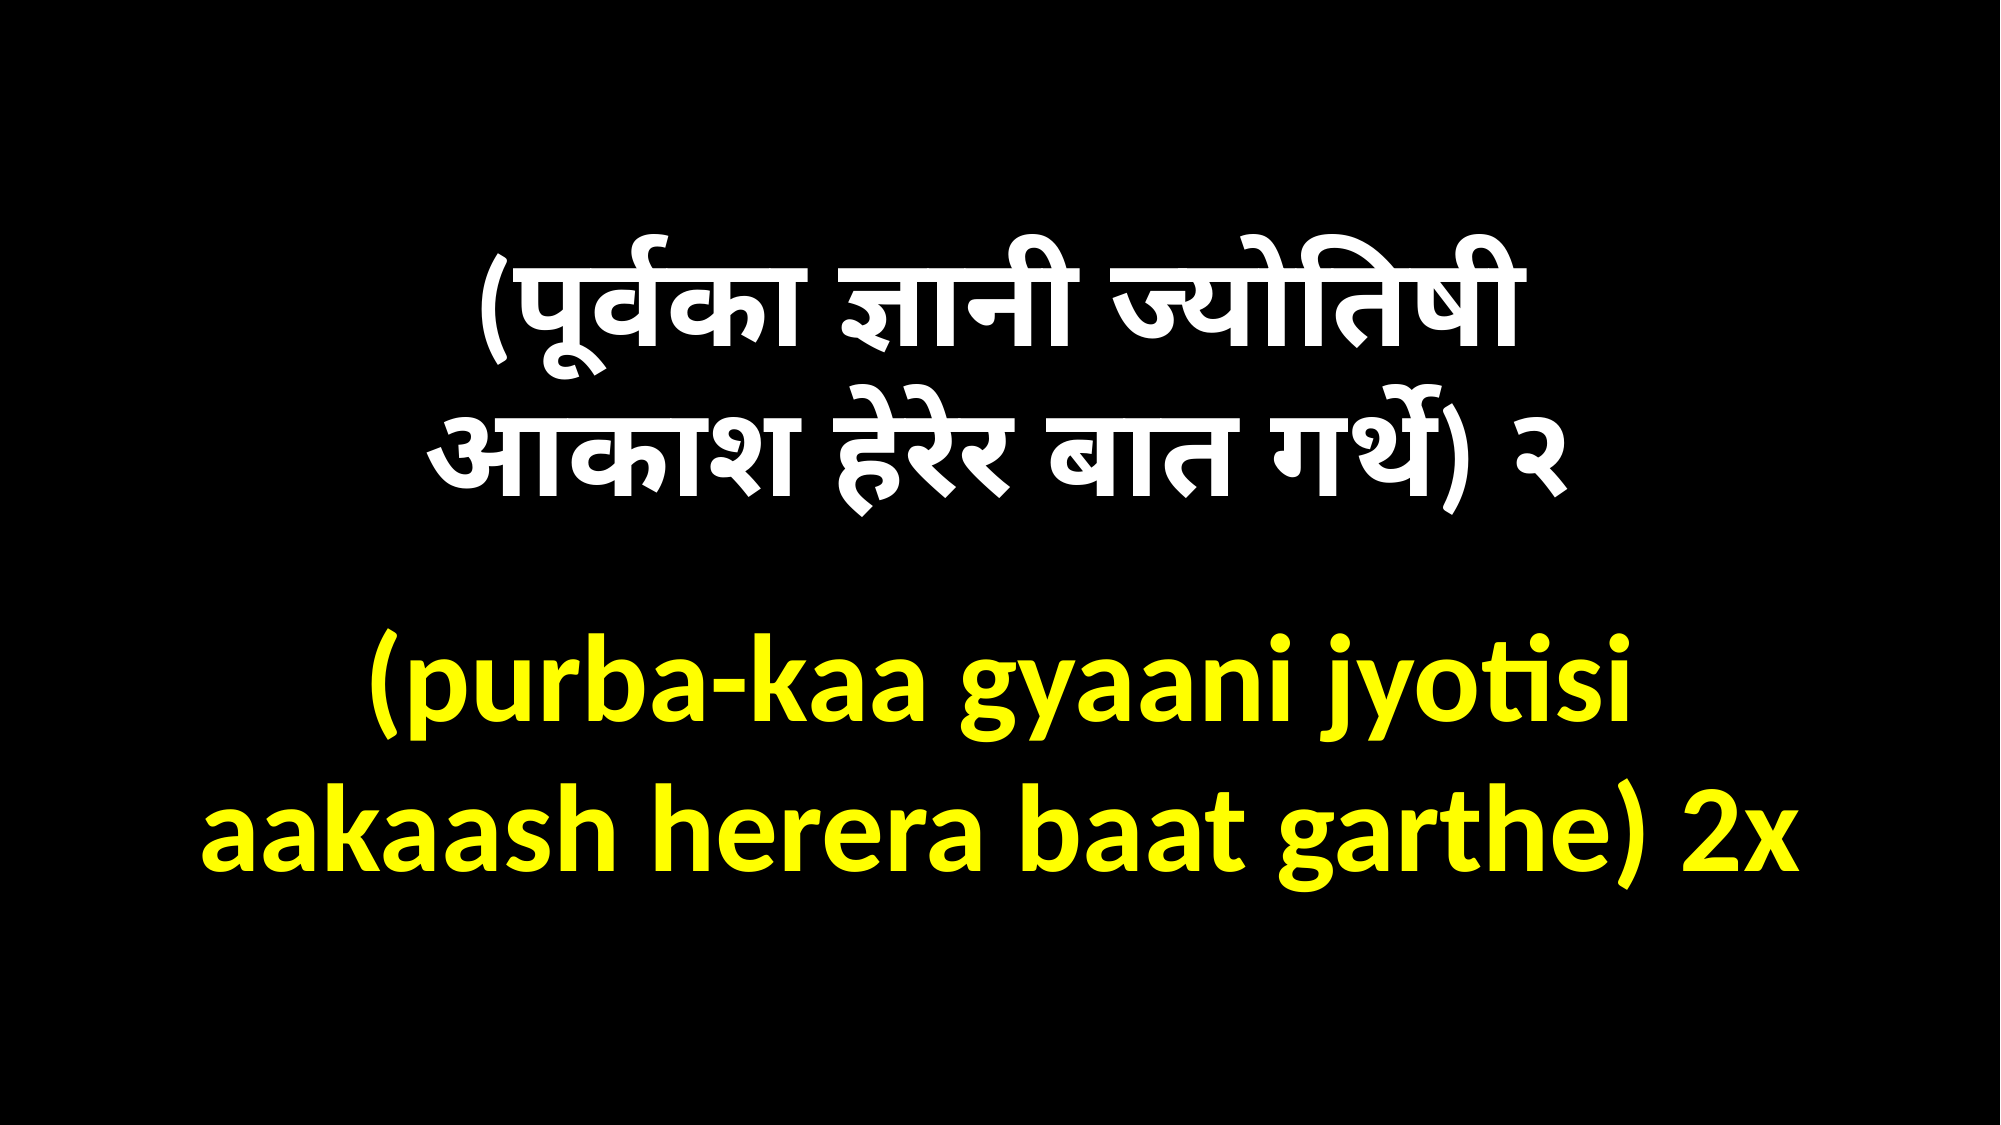

(पूर्वका ज्ञानी ज्योतिषी
आकाश हेरेर बात गर्थे) २

(purba-kaa gyaani jyotisi
aakaash herera baat garthe) 2x